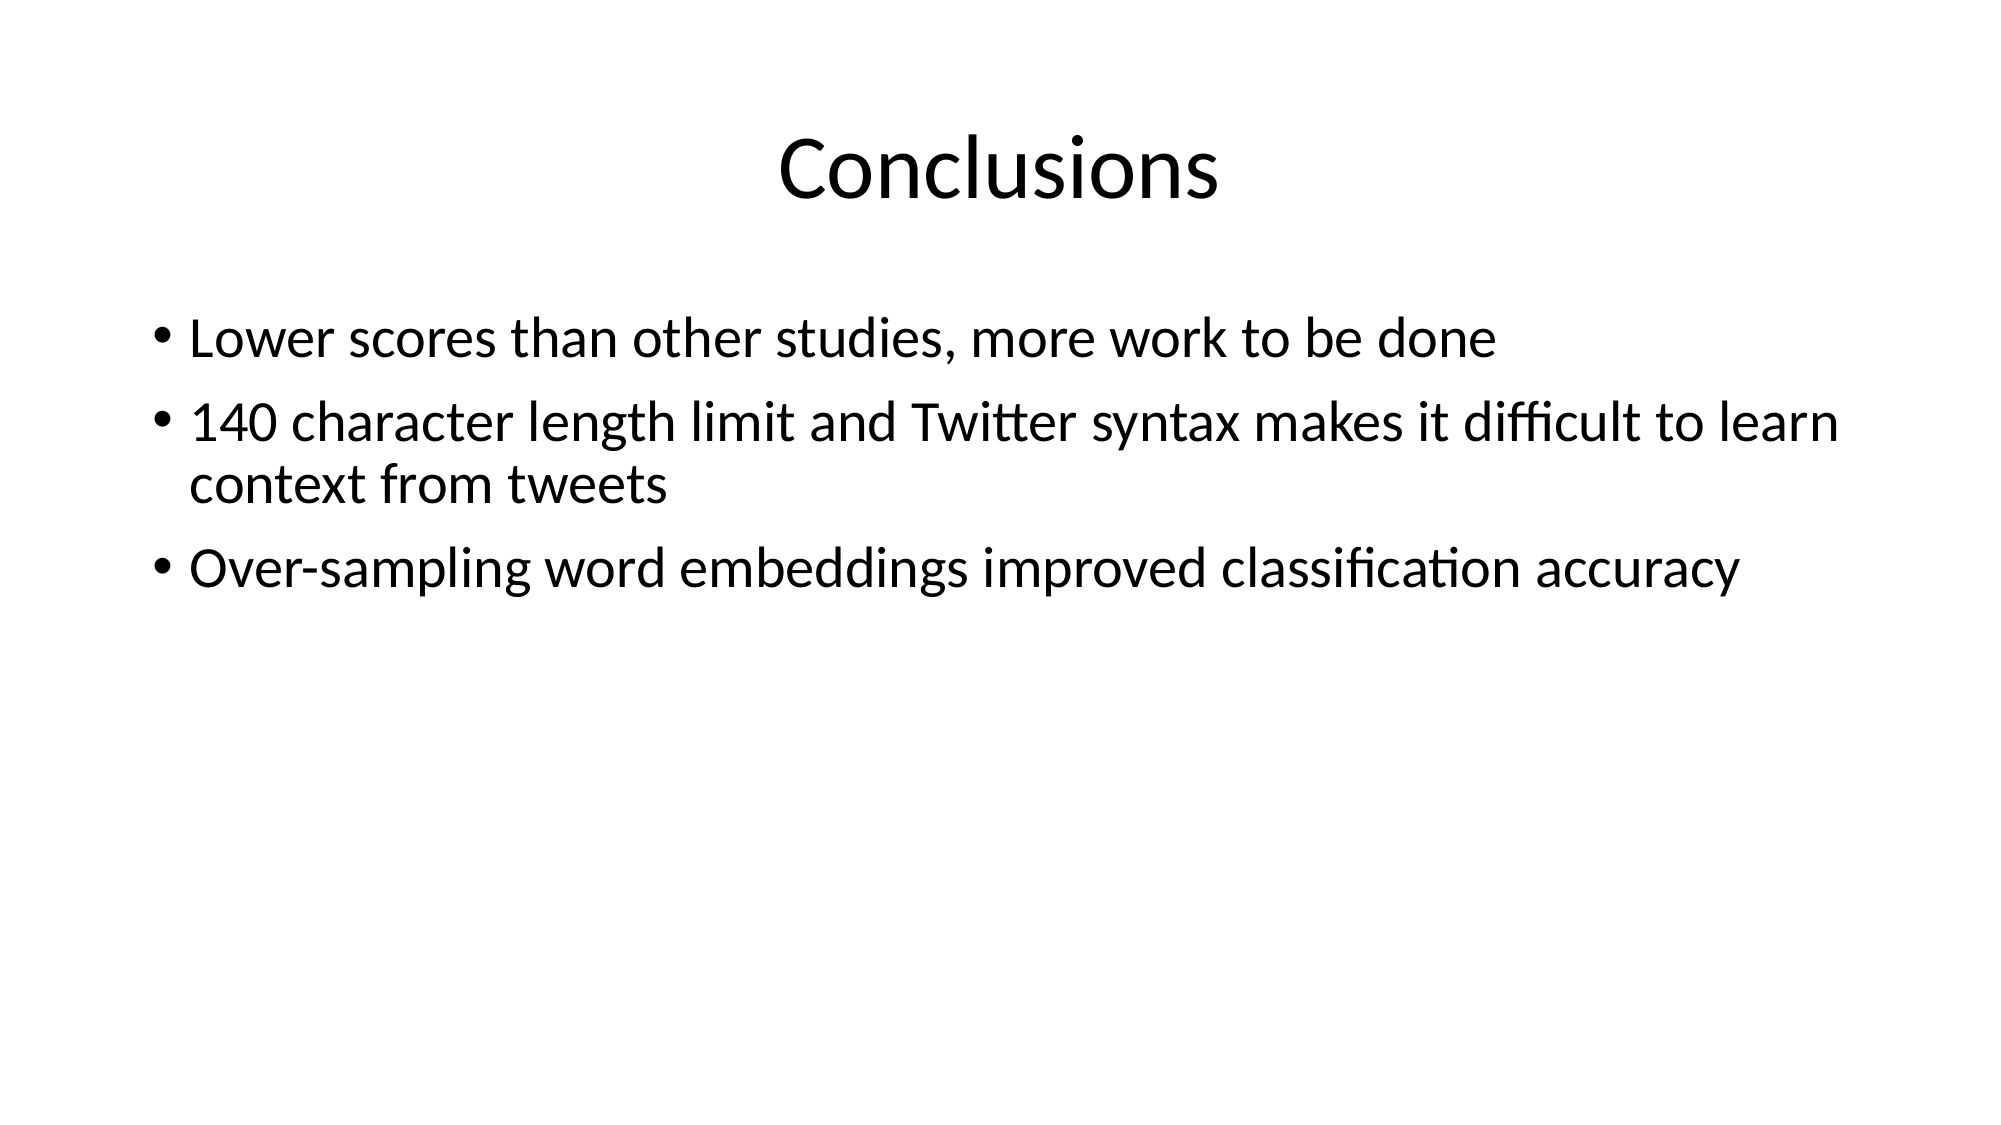

# Conclusions
Lower scores than other studies, more work to be done
140 character length limit and Twitter syntax makes it difficult to learn context from tweets
Over-sampling word embeddings improved classification accuracy